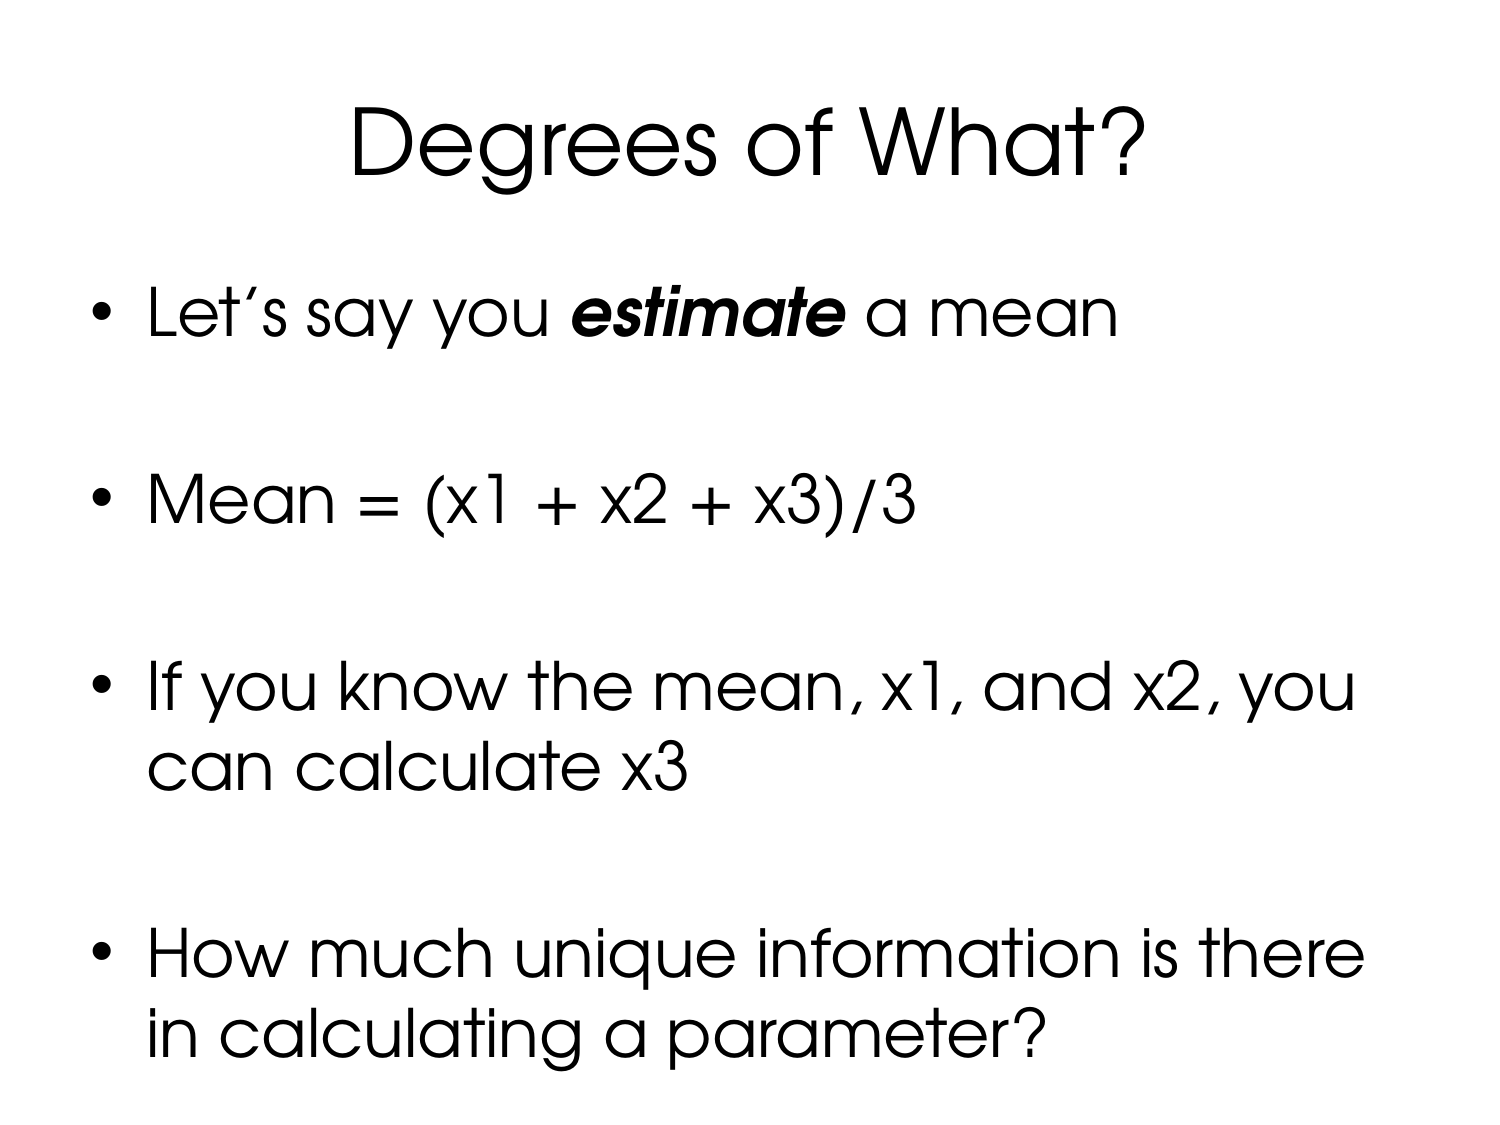

# Degrees of What?
Let’s say you estimate a mean

Mean = (x1 + x2 + x3)/3

If you know the mean, x1, and x2, you can calculate x3

How much unique information is there in calculating a parameter?